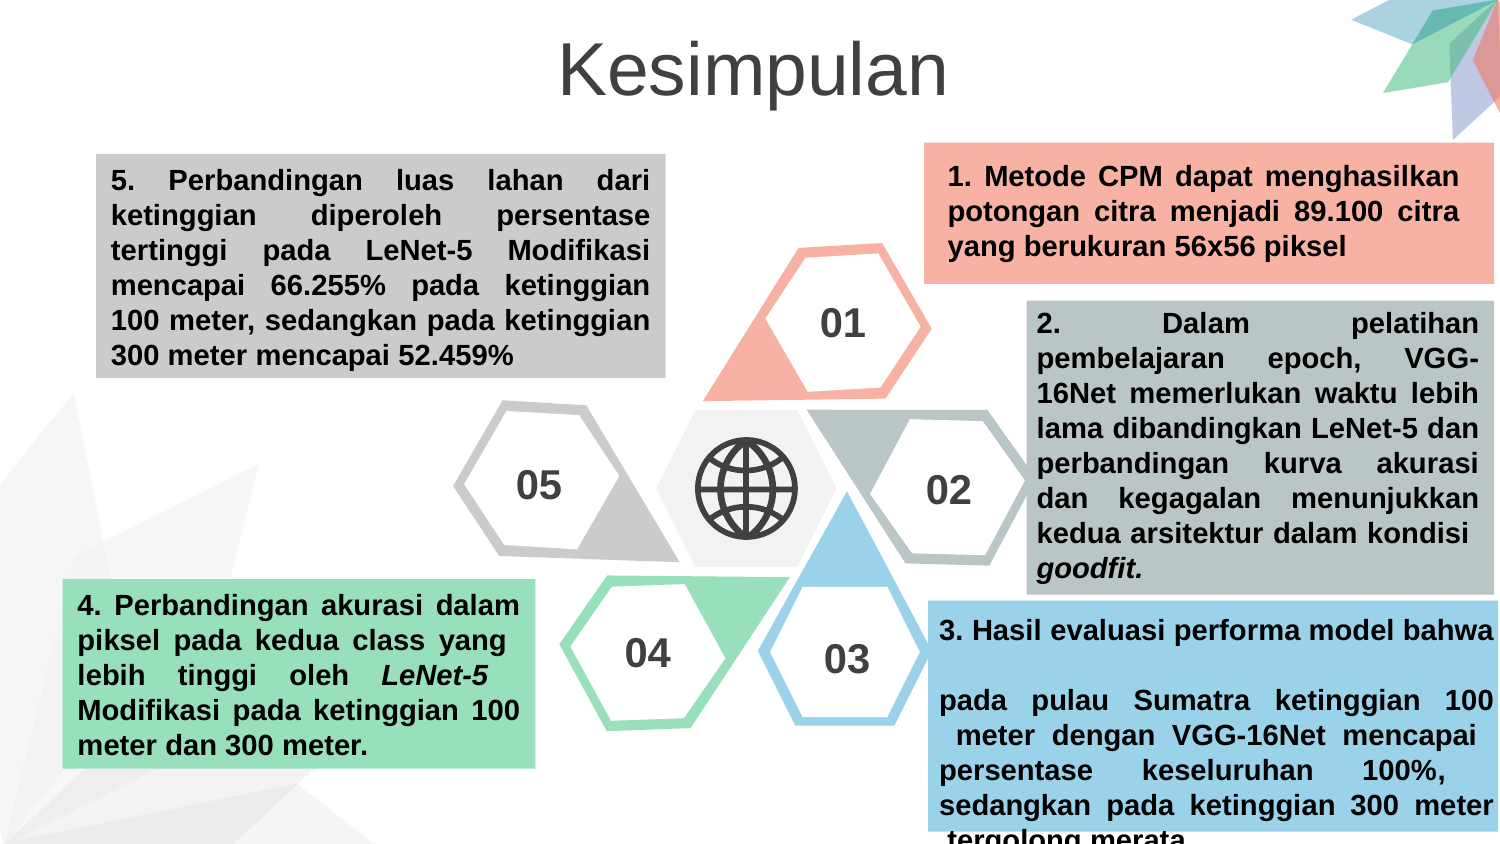

Kesimpulan

1. Metode CPM dapat menghasilkan potongan citra menjadi 89.100 citra yang berukuran 56x56 piksel
5. Perbandingan luas lahan dari ketinggian diperoleh persentase tertinggi pada LeNet-5 Modifikasi mencapai 66.255% pada ketinggian 100 meter, sedangkan pada ketinggian 300 meter mencapai 52.459%

01
2. Dalam pelatihan pembelajaran epoch, VGG-16Net memerlukan waktu lebih lama dibandingkan LeNet-5 dan perbandingan kurva akurasi dan kegagalan menunjukkan kedua arsitektur dalam kondisi
goodfit.

05
02

4. Perbandingan akurasi dalam piksel pada kedua class yang
lebih tinggi oleh LeNet-5
Modifikasi pada ketinggian 100 meter dan 300 meter.

3. Hasil evaluasi performa model bahwa
pada pulau Sumatra ketinggian 100
 meter dengan VGG-16Net mencapai
persentase keseluruhan 100%,
sedangkan pada ketinggian 300 meter
 tergolong merata.
04
03